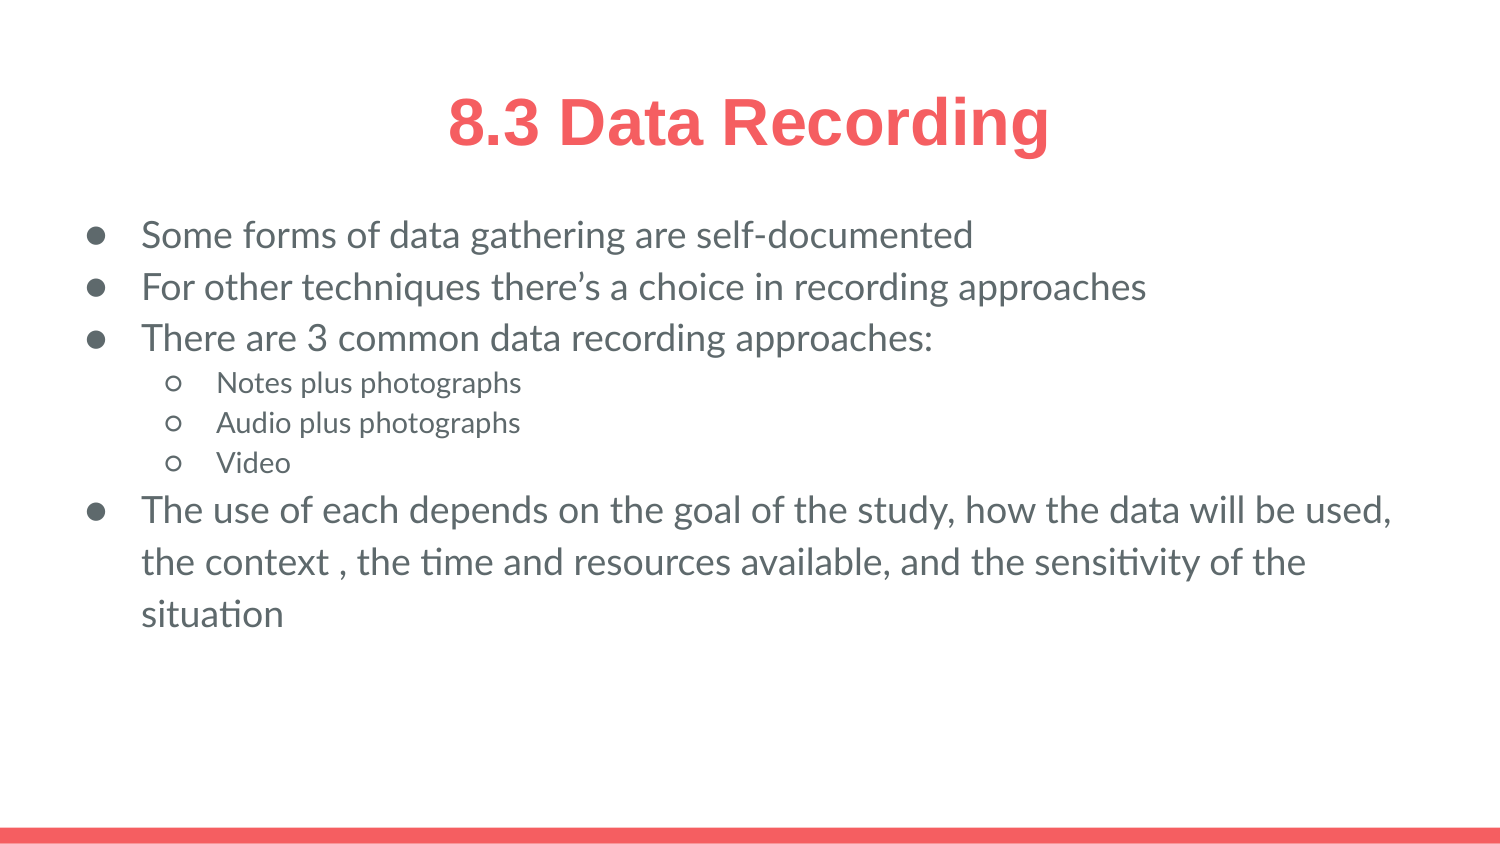

# 8.3 Data Recording
Some forms of data gathering are self-documented
For other techniques there’s a choice in recording approaches
There are 3 common data recording approaches:
Notes plus photographs
Audio plus photographs
Video
The use of each depends on the goal of the study, how the data will be used, the context , the time and resources available, and the sensitivity of the situation